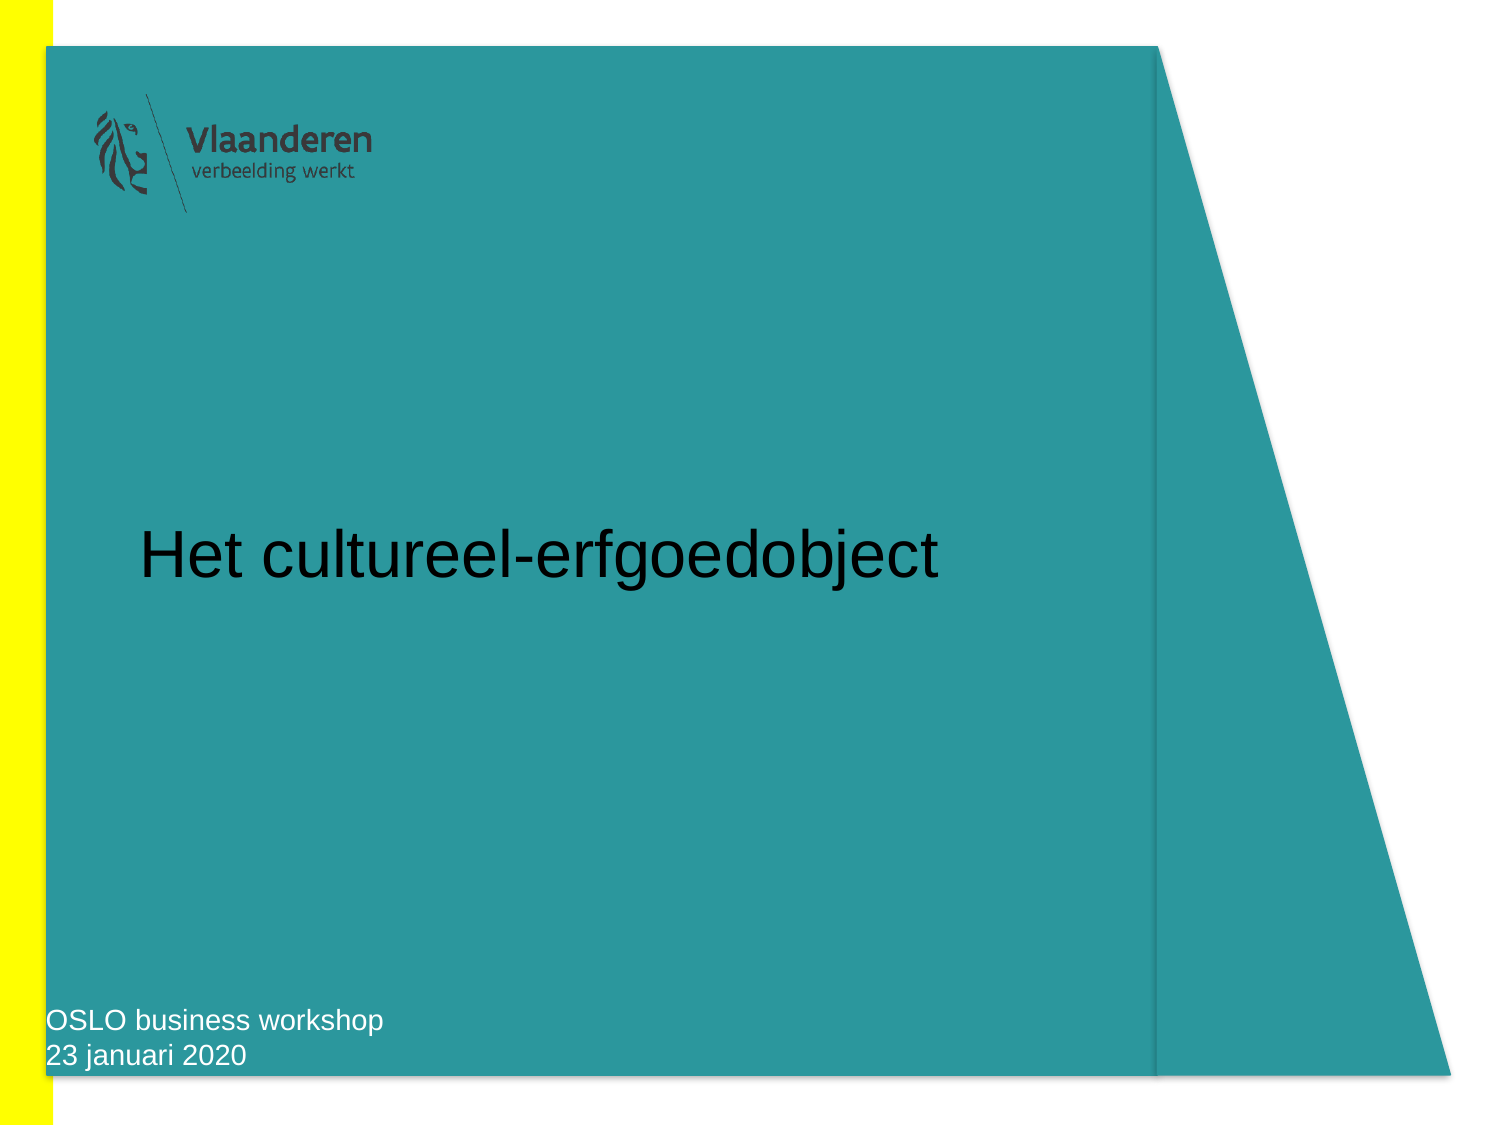

Het cultureel-erfgoedobject
OSLO business workshop
23 januari 2020